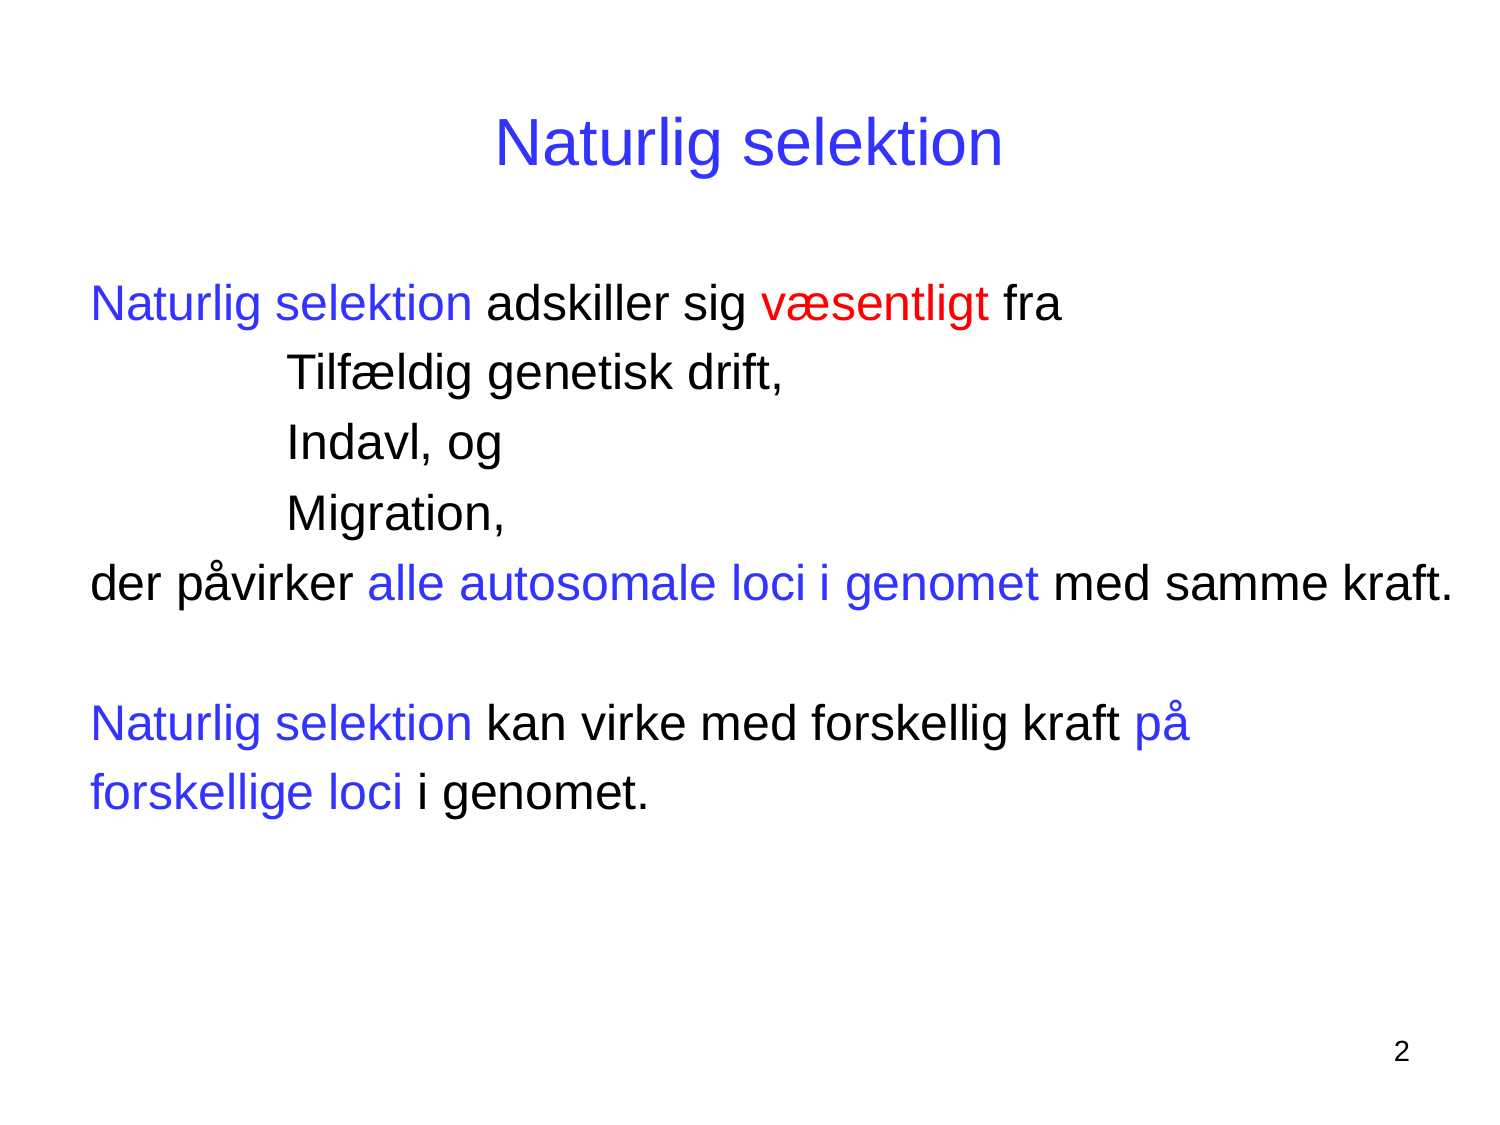

# Naturlig selektion
Naturlig selektion adskiller sig væsentligt fra
		Tilfældig genetisk drift,
		Indavl, og
		Migration,
der påvirker alle autosomale loci i genomet med samme kraft.

Naturlig selektion kan virke med forskellig kraft på
forskellige loci i genomet.

2